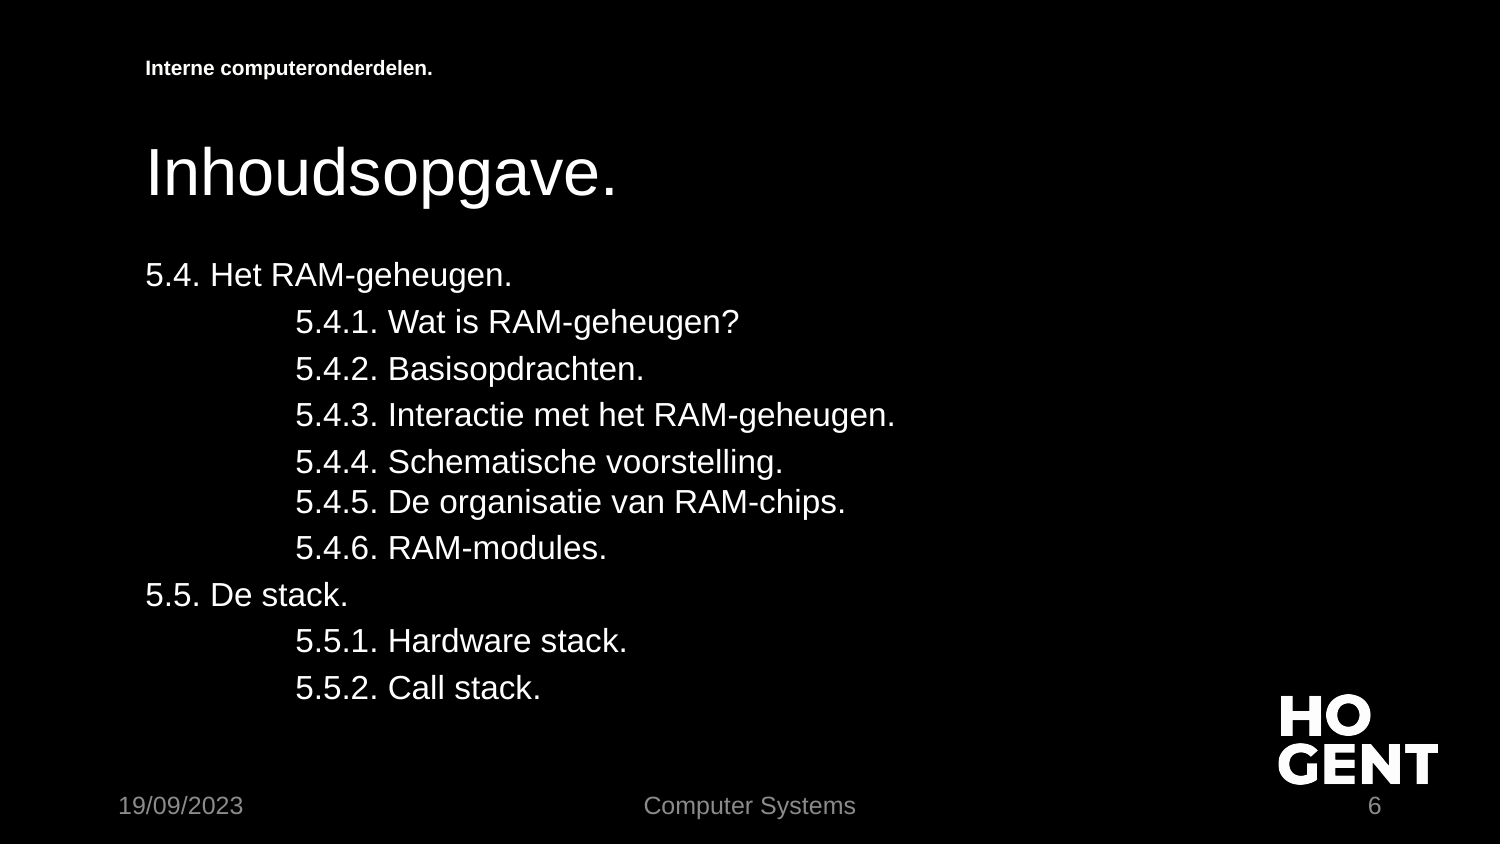

Interne computeronderdelen.
# Inhoudsopgave.
5.4. Het RAM-geheugen.
	5.4.1. Wat is RAM-geheugen?
	5.4.2. Basisopdrachten.
	5.4.3. Interactie met het RAM-geheugen.
	5.4.4. Schematische voorstelling.
	5.4.5. De organisatie van RAM-chips.
	5.4.6. RAM-modules.
5.5. De stack.
	5.5.1. Hardware stack.
	5.5.2. Call stack.
19/09/2023
Computer Systems
6